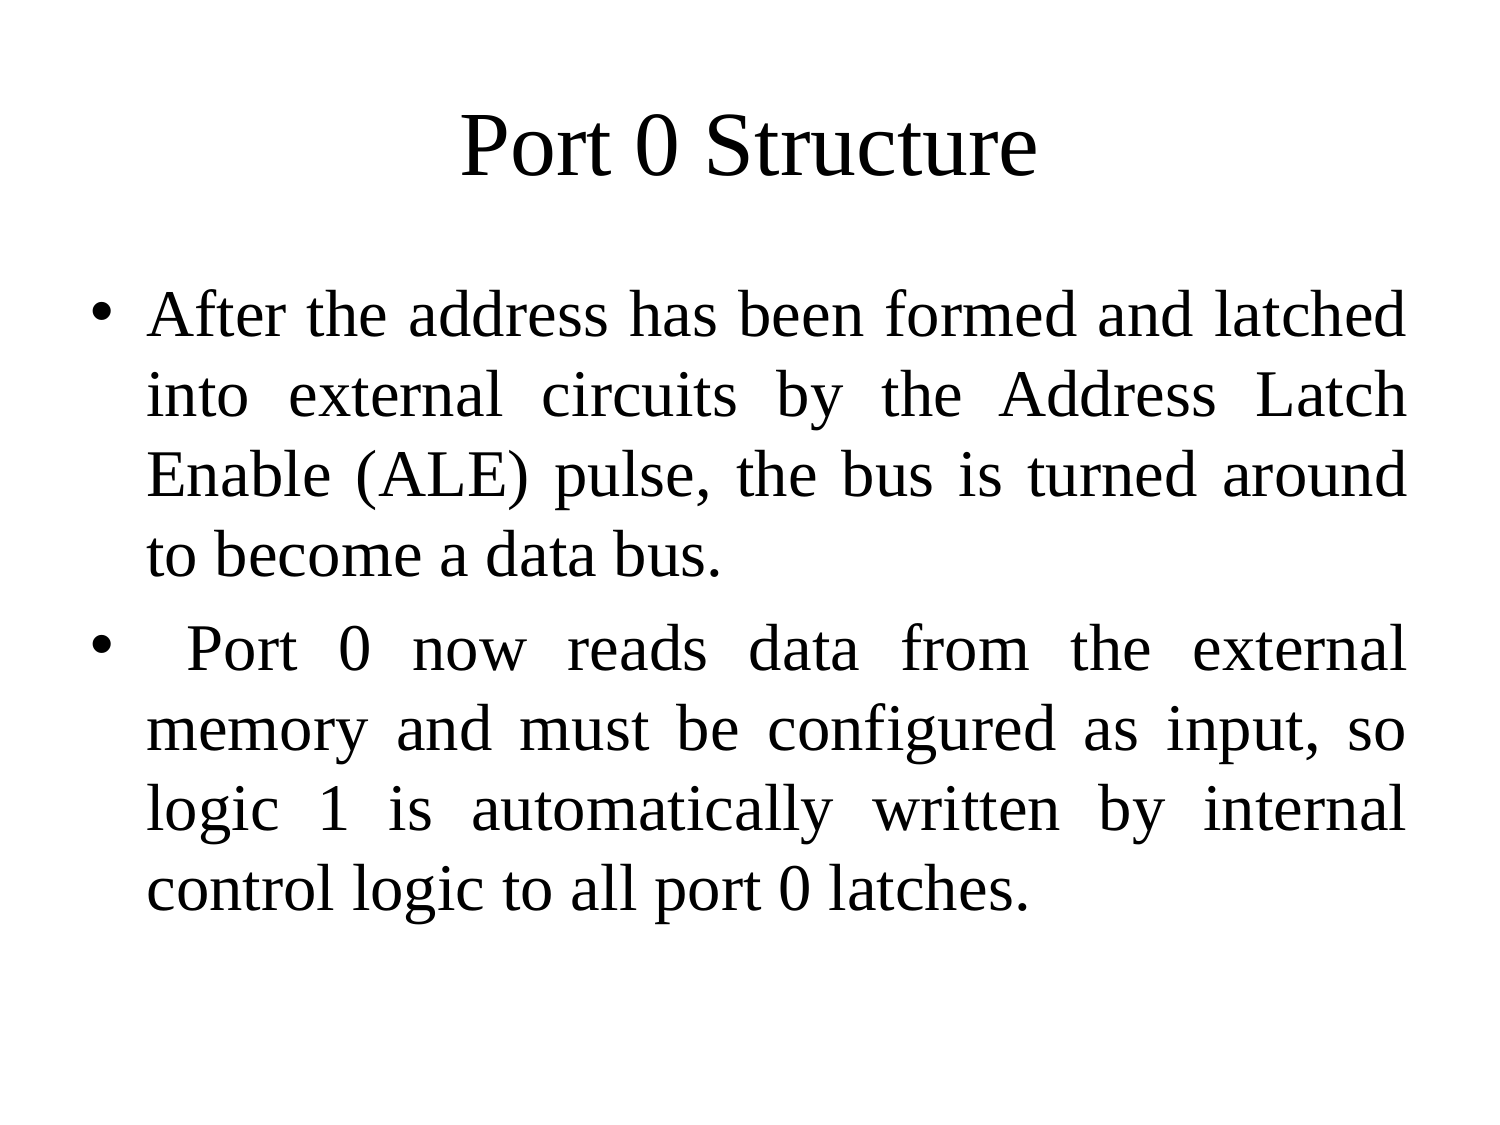

# Port 0 Structure
After the address has been formed and latched into external circuits by the Address Latch Enable (ALE) pulse, the bus is turned around to become a data bus.
 Port 0 now reads data from the external memory and must be configured as input, so logic 1 is automatically written by internal control logic to all port 0 latches.